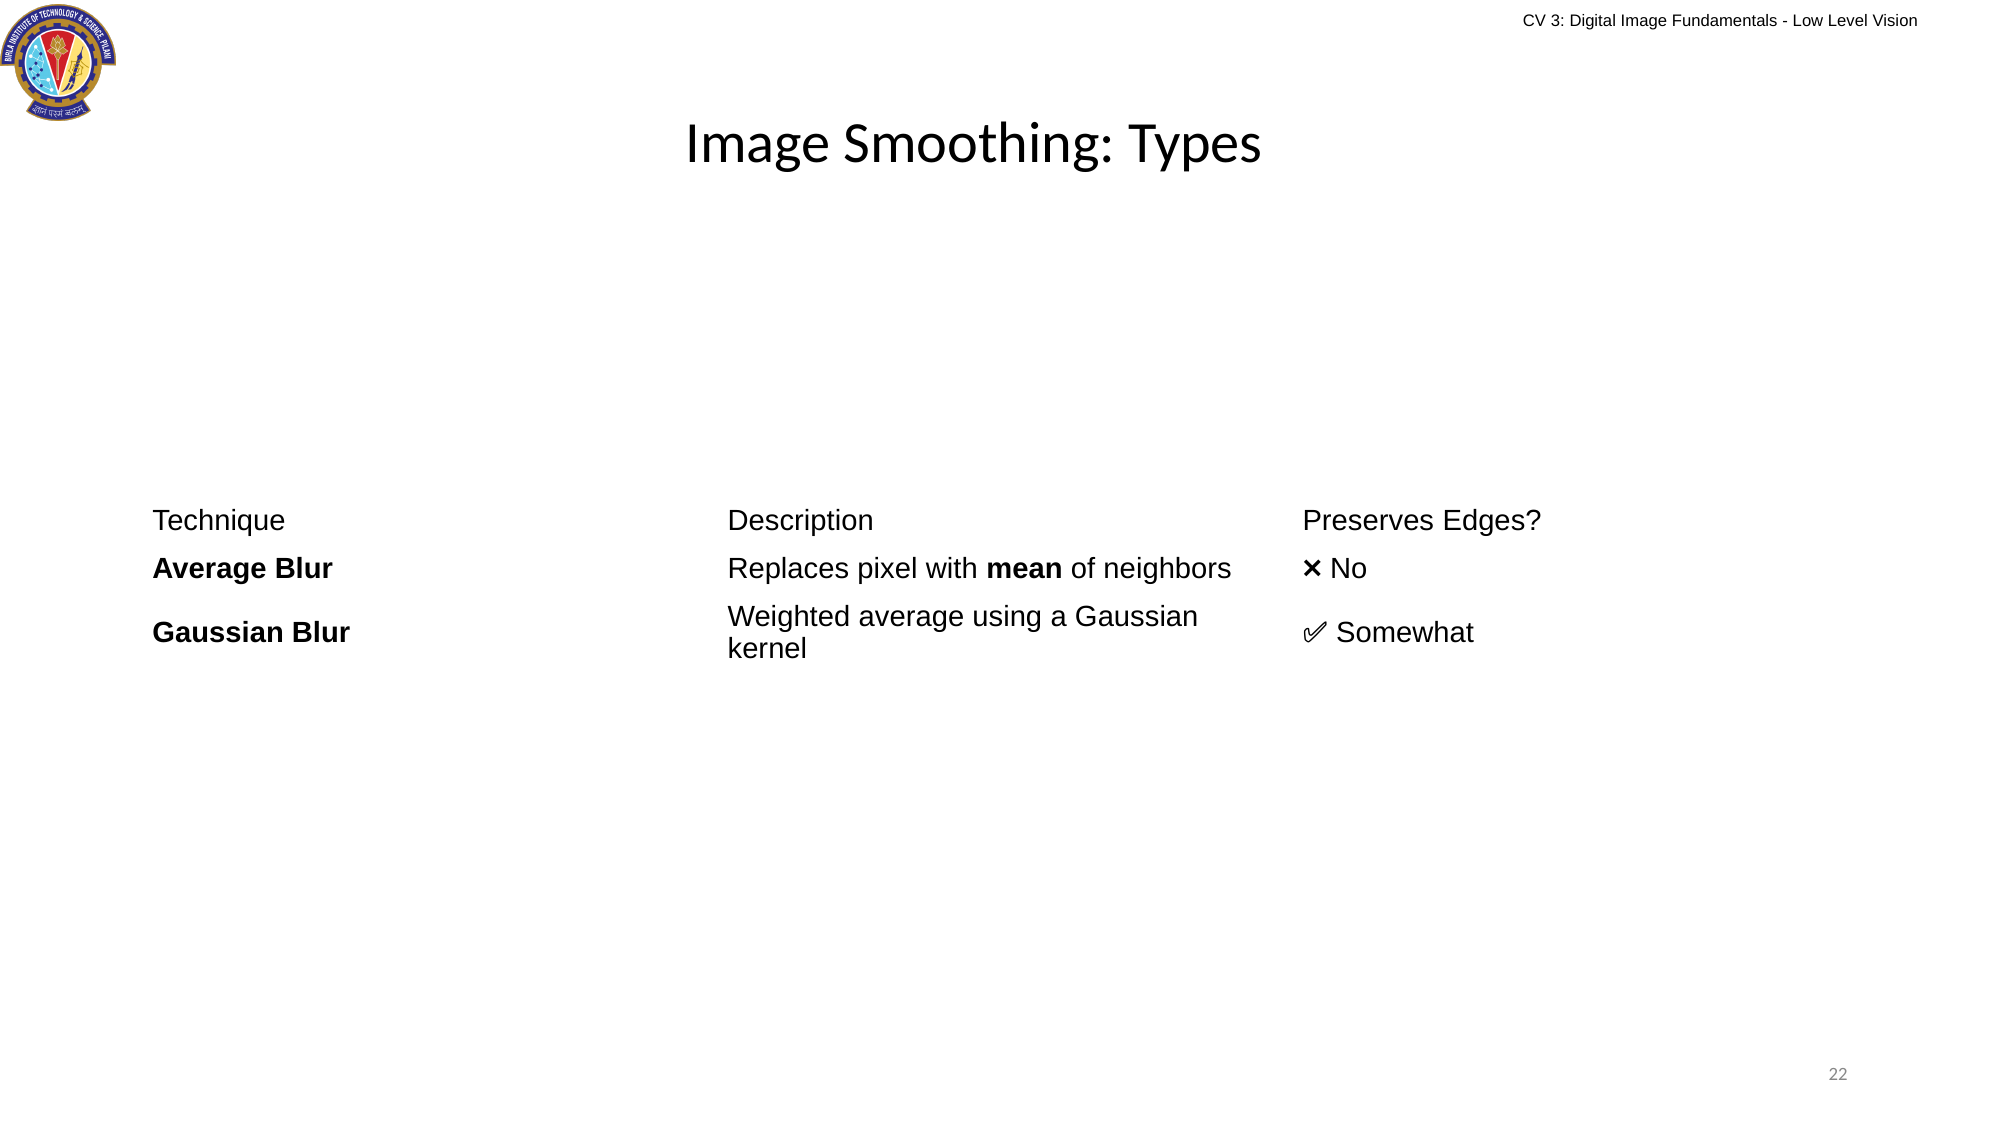

# Image Smoothing: Types

| Technique | Description | Preserves Edges? |
| --- | --- | --- |
| Average Blur | Replaces pixel with mean of neighbors | ❌ No |
| Gaussian Blur | Weighted average using a Gaussian kernel | ✅ Somewhat |
|  |  |  |
|  |  |  |
22